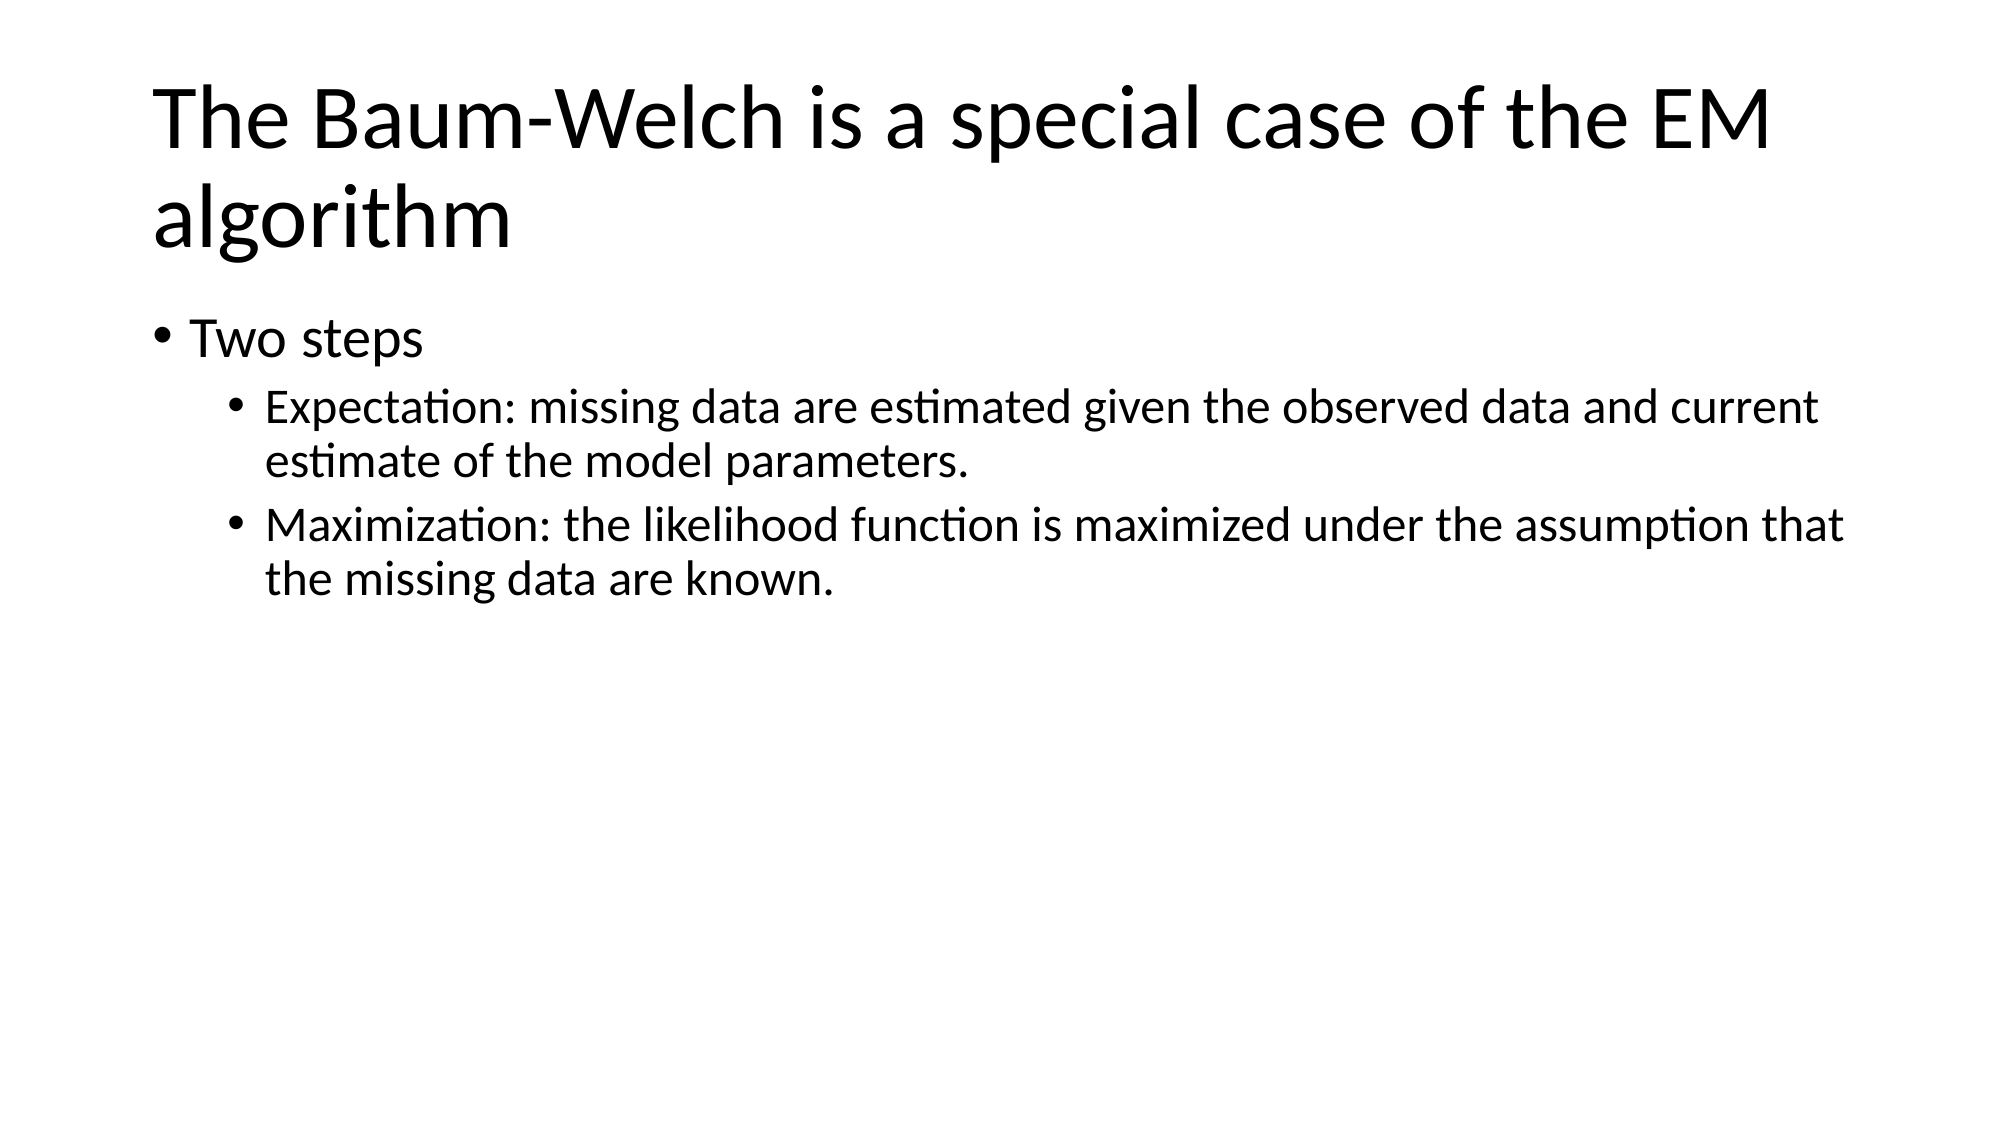

# The Baum-Welch is a special case of the EM algorithm
Two steps
Expectation: missing data are estimated given the observed data and current estimate of the model parameters.
Maximization: the likelihood function is maximized under the assumption that the missing data are known.